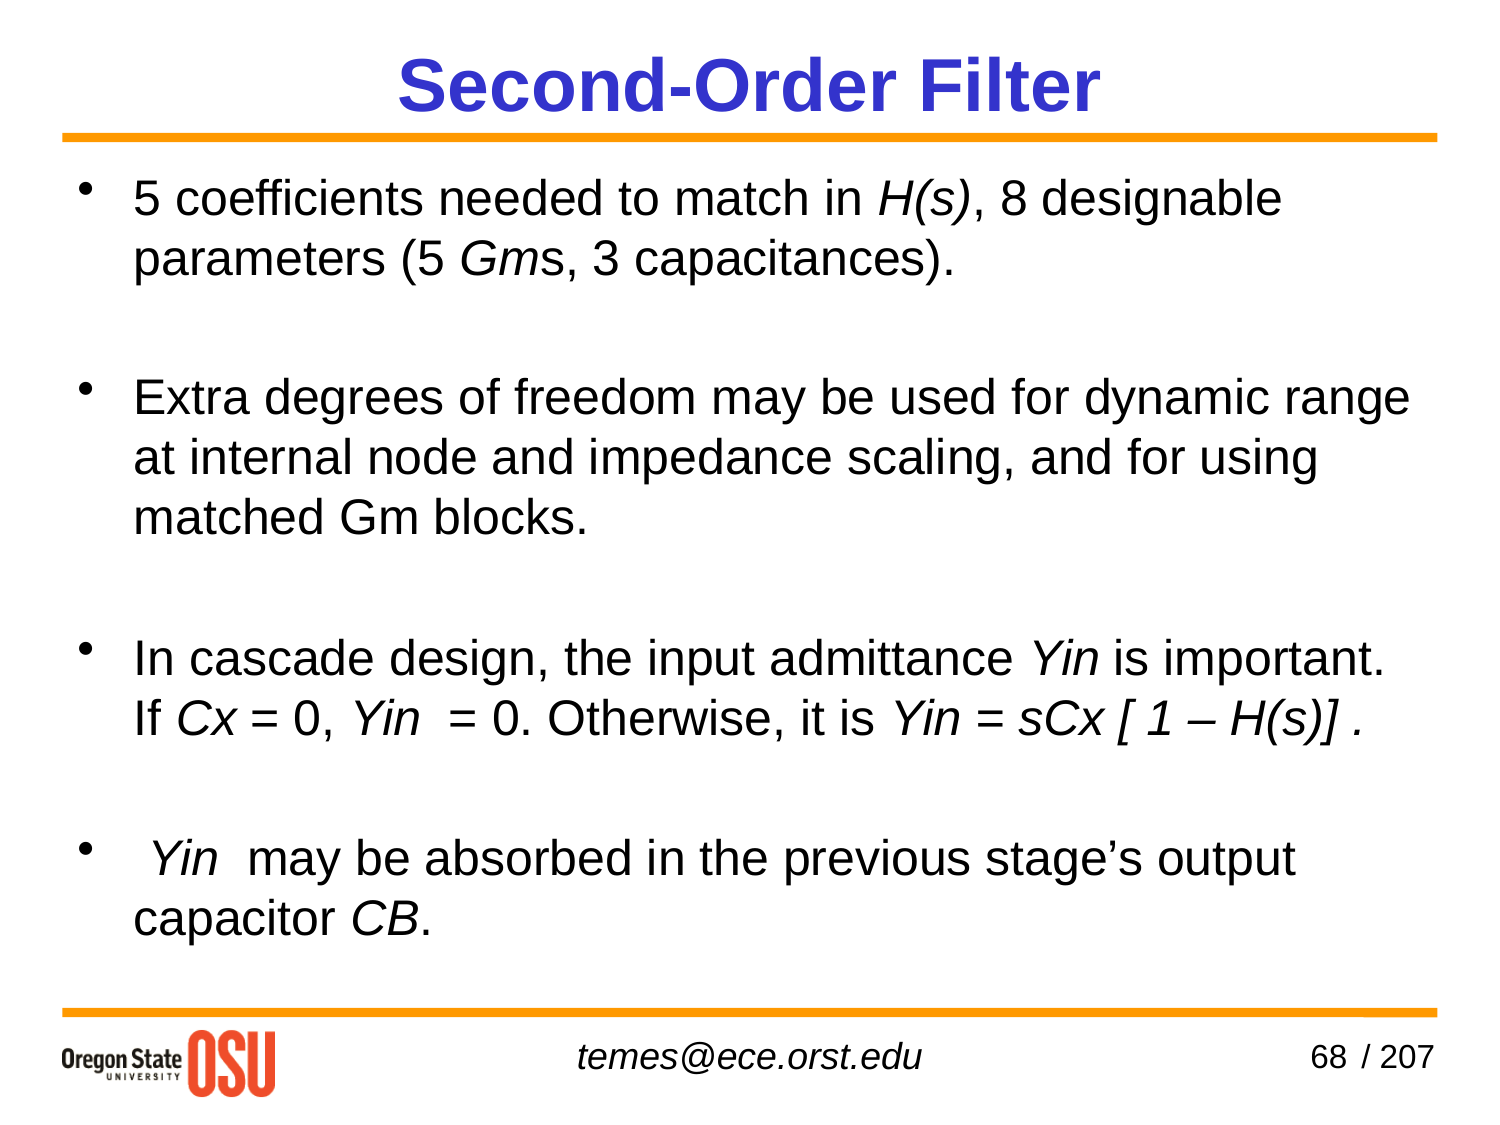

Second-Order Filter

5 coefficients needed to match in H(s), 8 designable parameters (5 Gms, 3 capacitances).

Extra degrees of freedom may be used for dynamic range at internal node and impedance scaling, and for using matched Gm blocks.

In cascade design, the input admittance Yin is important. If Cx = 0, Yin  = 0. Otherwise, it is Yin = sCx [ 1 – H(s)] .

 Yin  may be absorbed in the previous stage’s output capacitor CB.
68